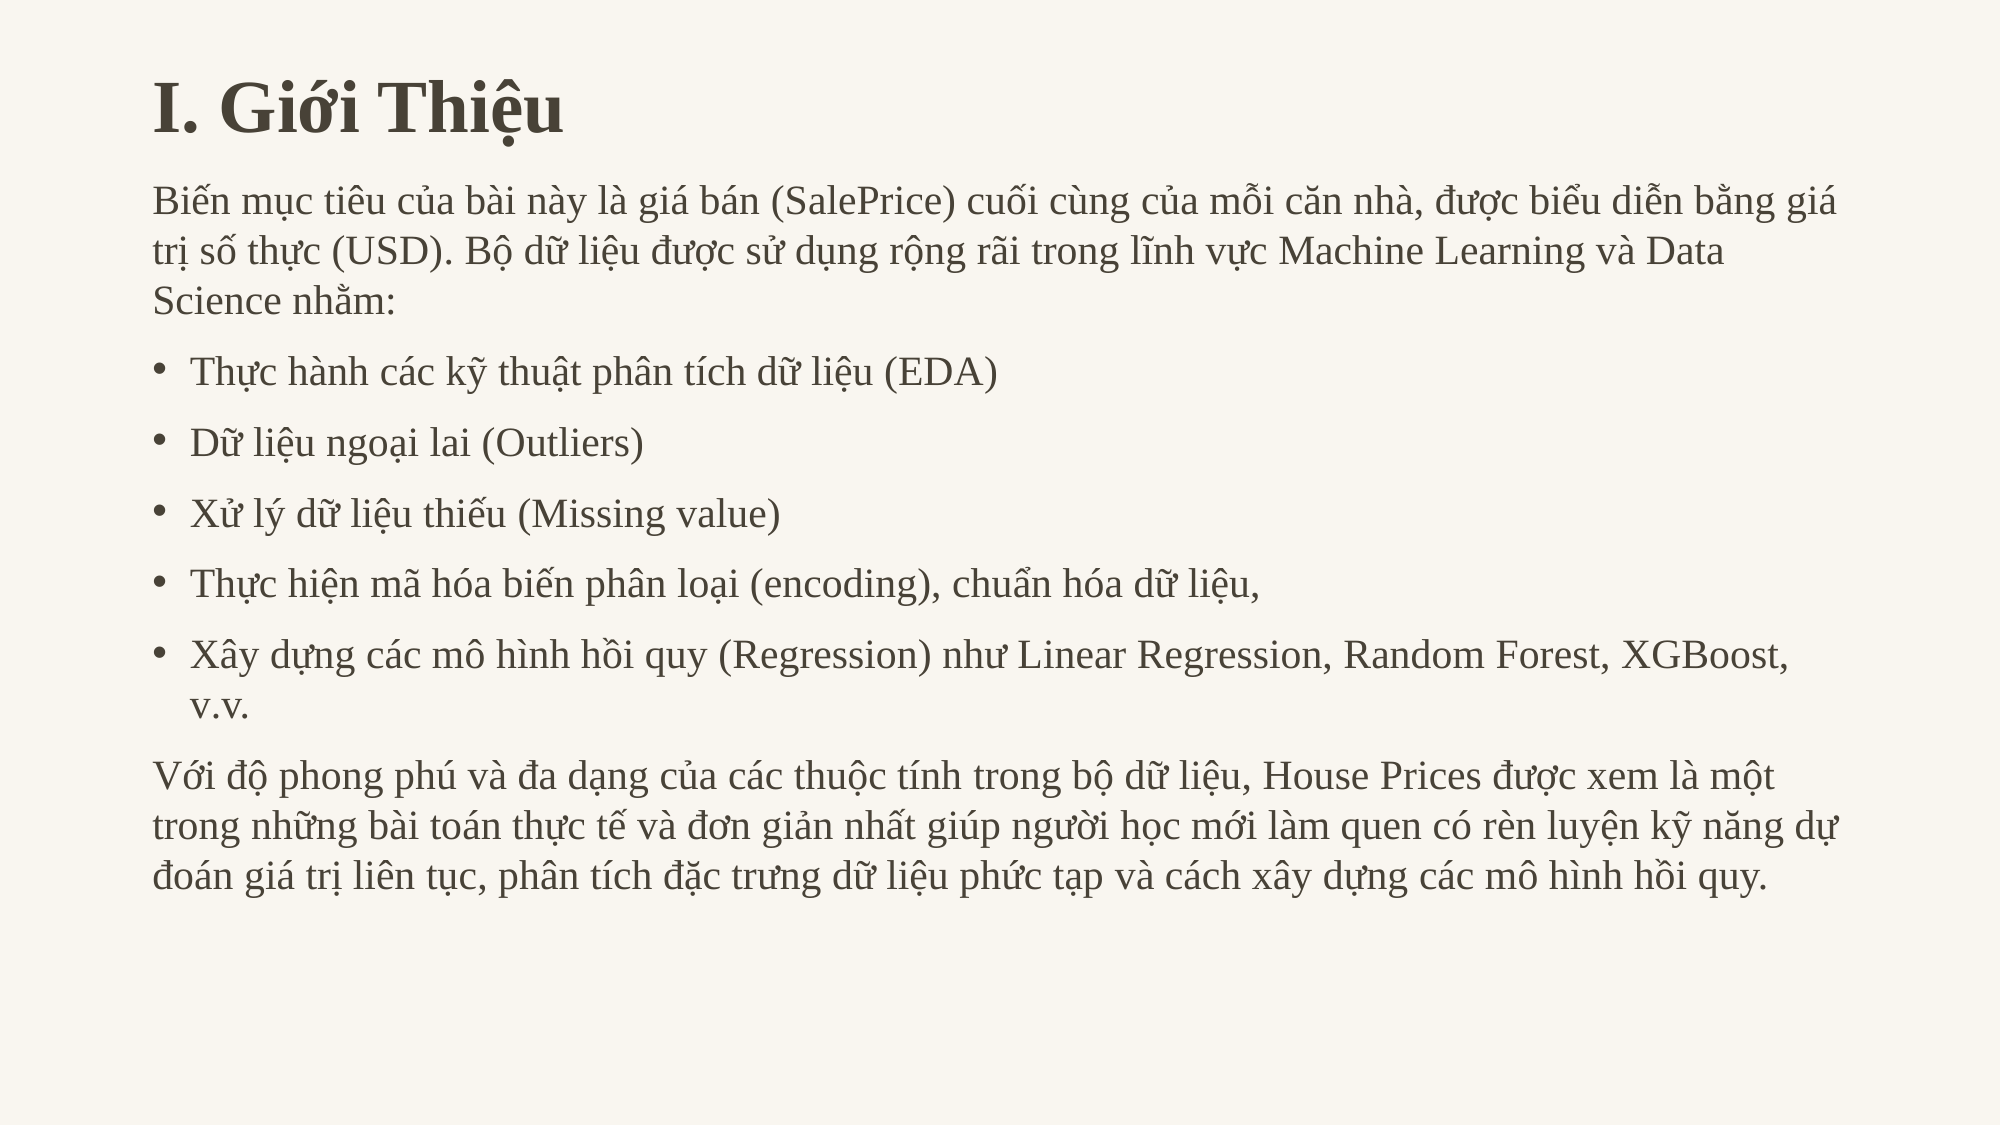

# I. Giới Thiệu
Biến mục tiêu của bài này là giá bán (SalePrice) cuối cùng của mỗi căn nhà, được biểu diễn bằng giá trị số thực (USD). Bộ dữ liệu được sử dụng rộng rãi trong lĩnh vực Machine Learning và Data Science nhằm:
Thực hành các kỹ thuật phân tích dữ liệu (EDA)
Dữ liệu ngoại lai (Outliers)
Xử lý dữ liệu thiếu (Missing value)
Thực hiện mã hóa biến phân loại (encoding), chuẩn hóa dữ liệu,
Xây dựng các mô hình hồi quy (Regression) như Linear Regression, Random Forest, XGBoost, v.v.
Với độ phong phú và đa dạng của các thuộc tính trong bộ dữ liệu, House Prices được xem là một trong những bài toán thực tế và đơn giản nhất giúp người học mới làm quen có rèn luyện kỹ năng dự đoán giá trị liên tục, phân tích đặc trưng dữ liệu phức tạp và cách xây dựng các mô hình hồi quy.